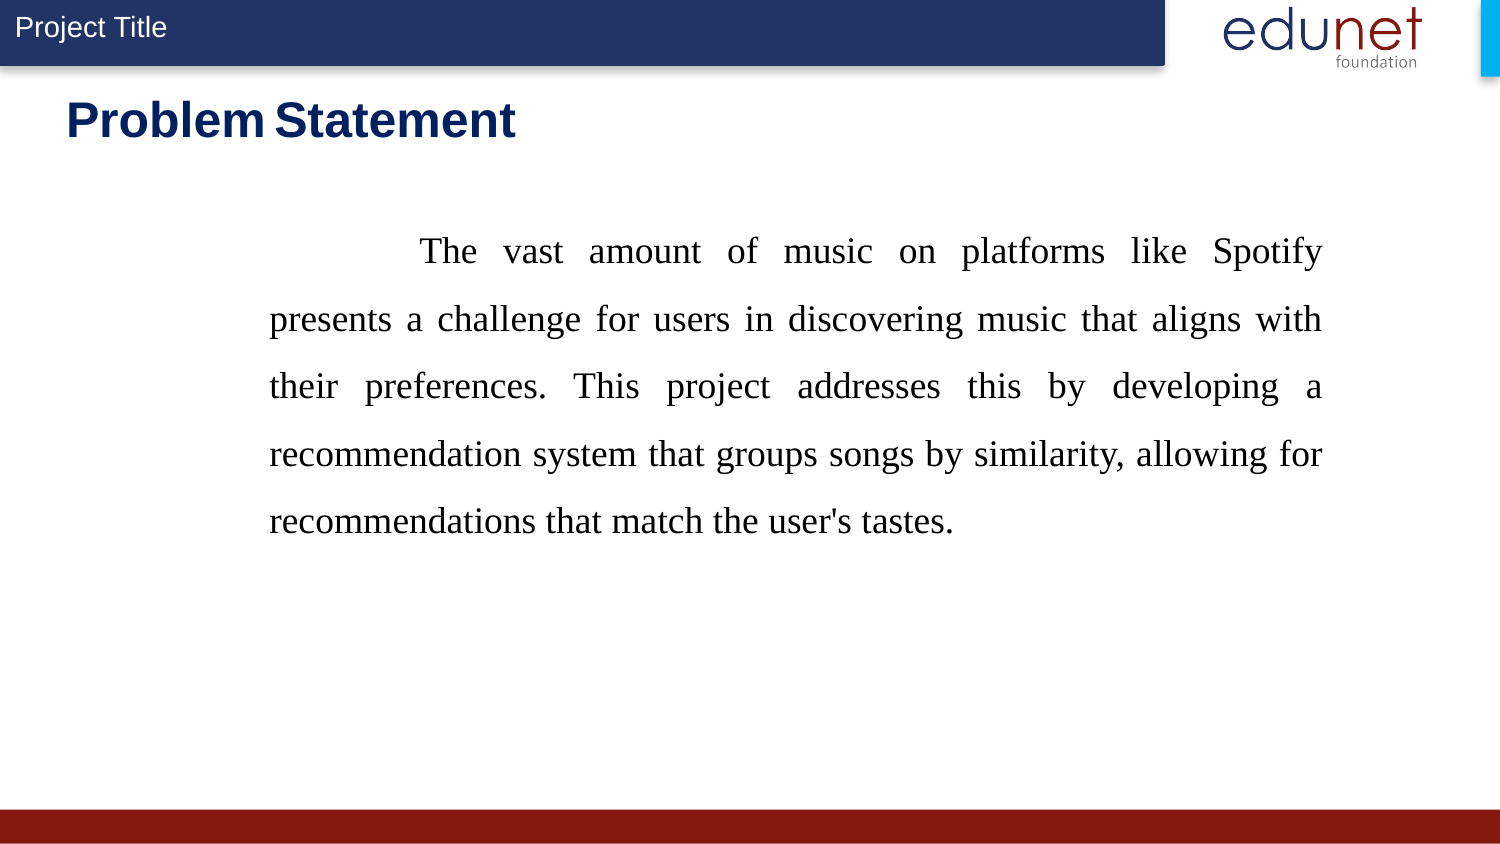

# Problem Statement
	The vast amount of music on platforms like Spotify presents a challenge for users in discovering music that aligns with their preferences. This project addresses this by developing a recommendation system that groups songs by similarity, allowing for recommendations that match the user's tastes.